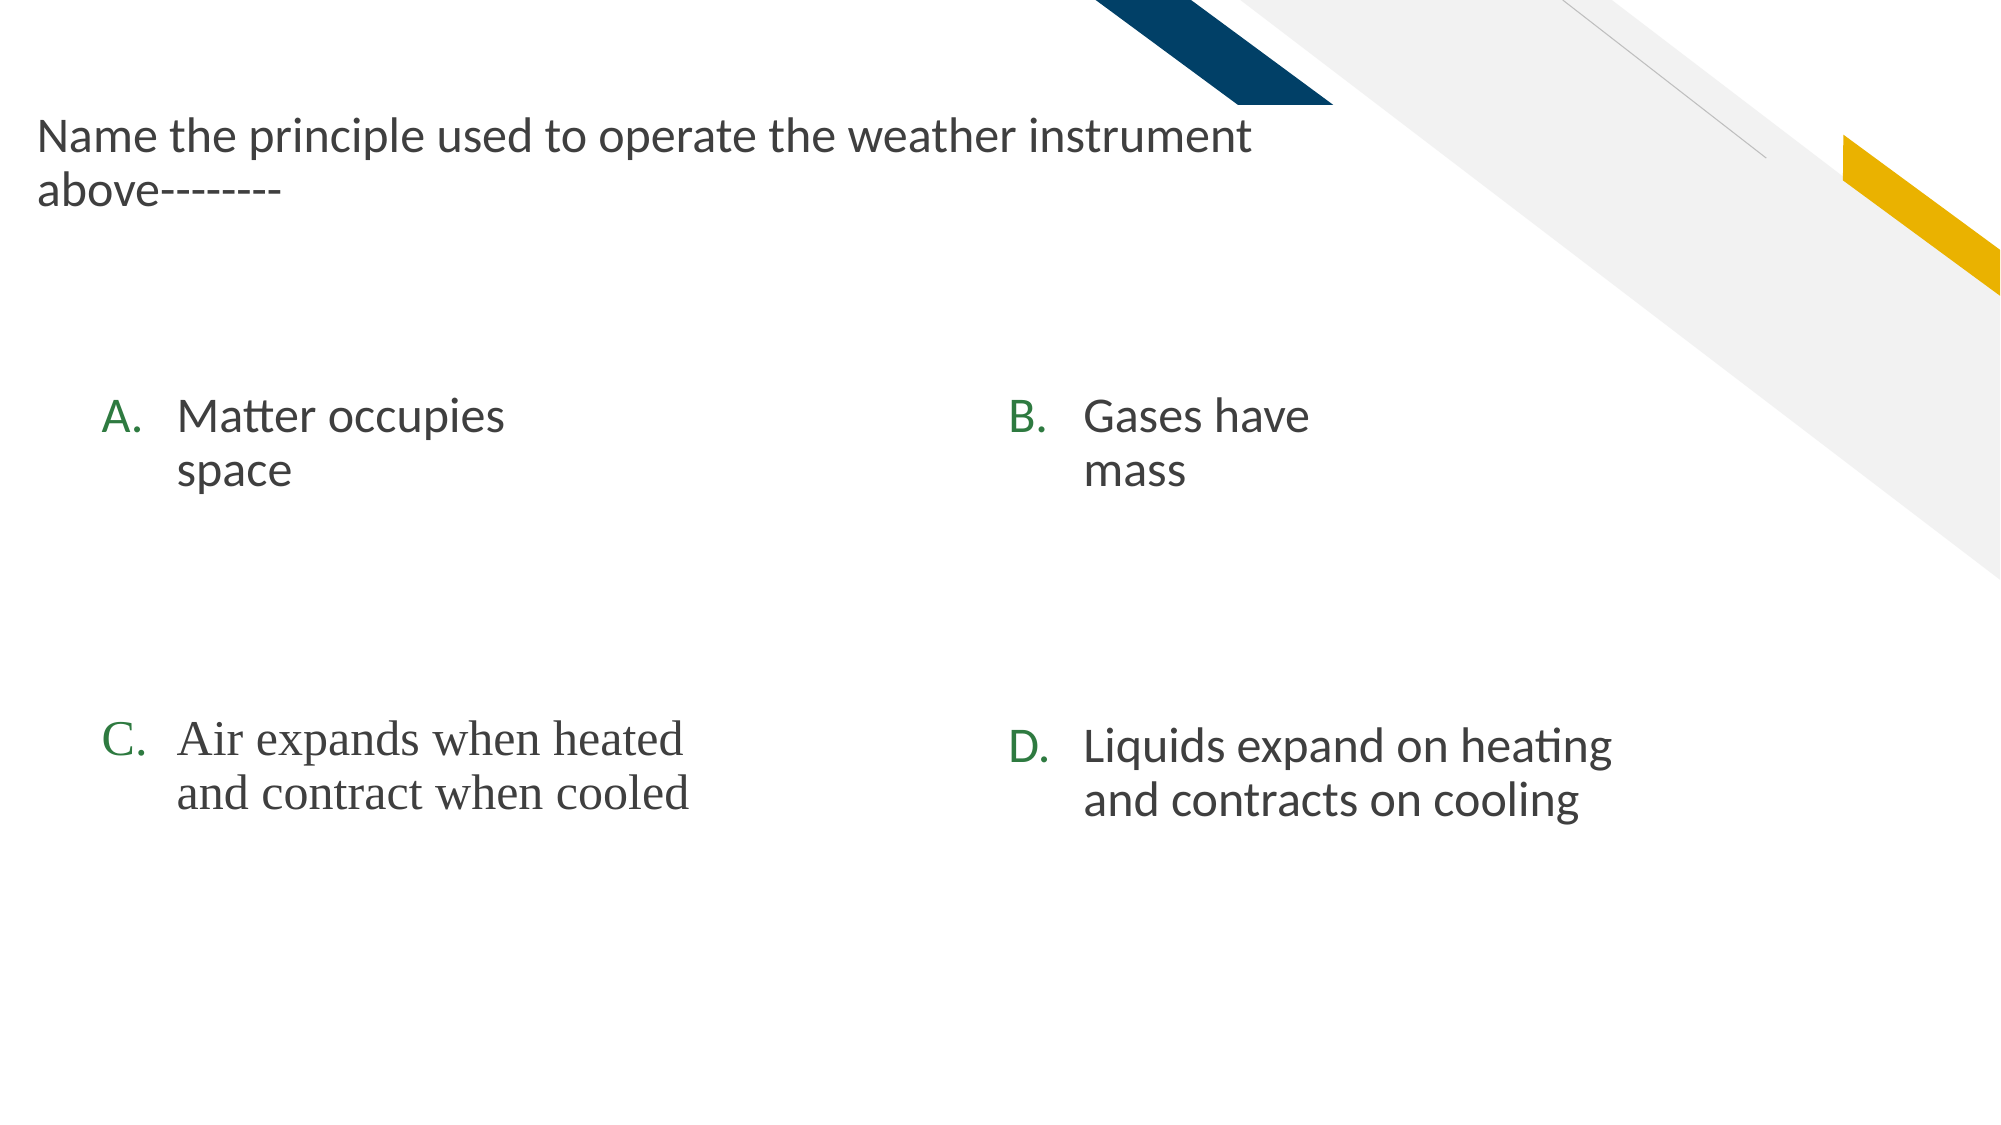

Name the principle used to operate the weather instrument above--------

Matter occupies space

Gases have mass

Air expands when heated and contract when cooled

Liquids expand on heating and contracts on cooling